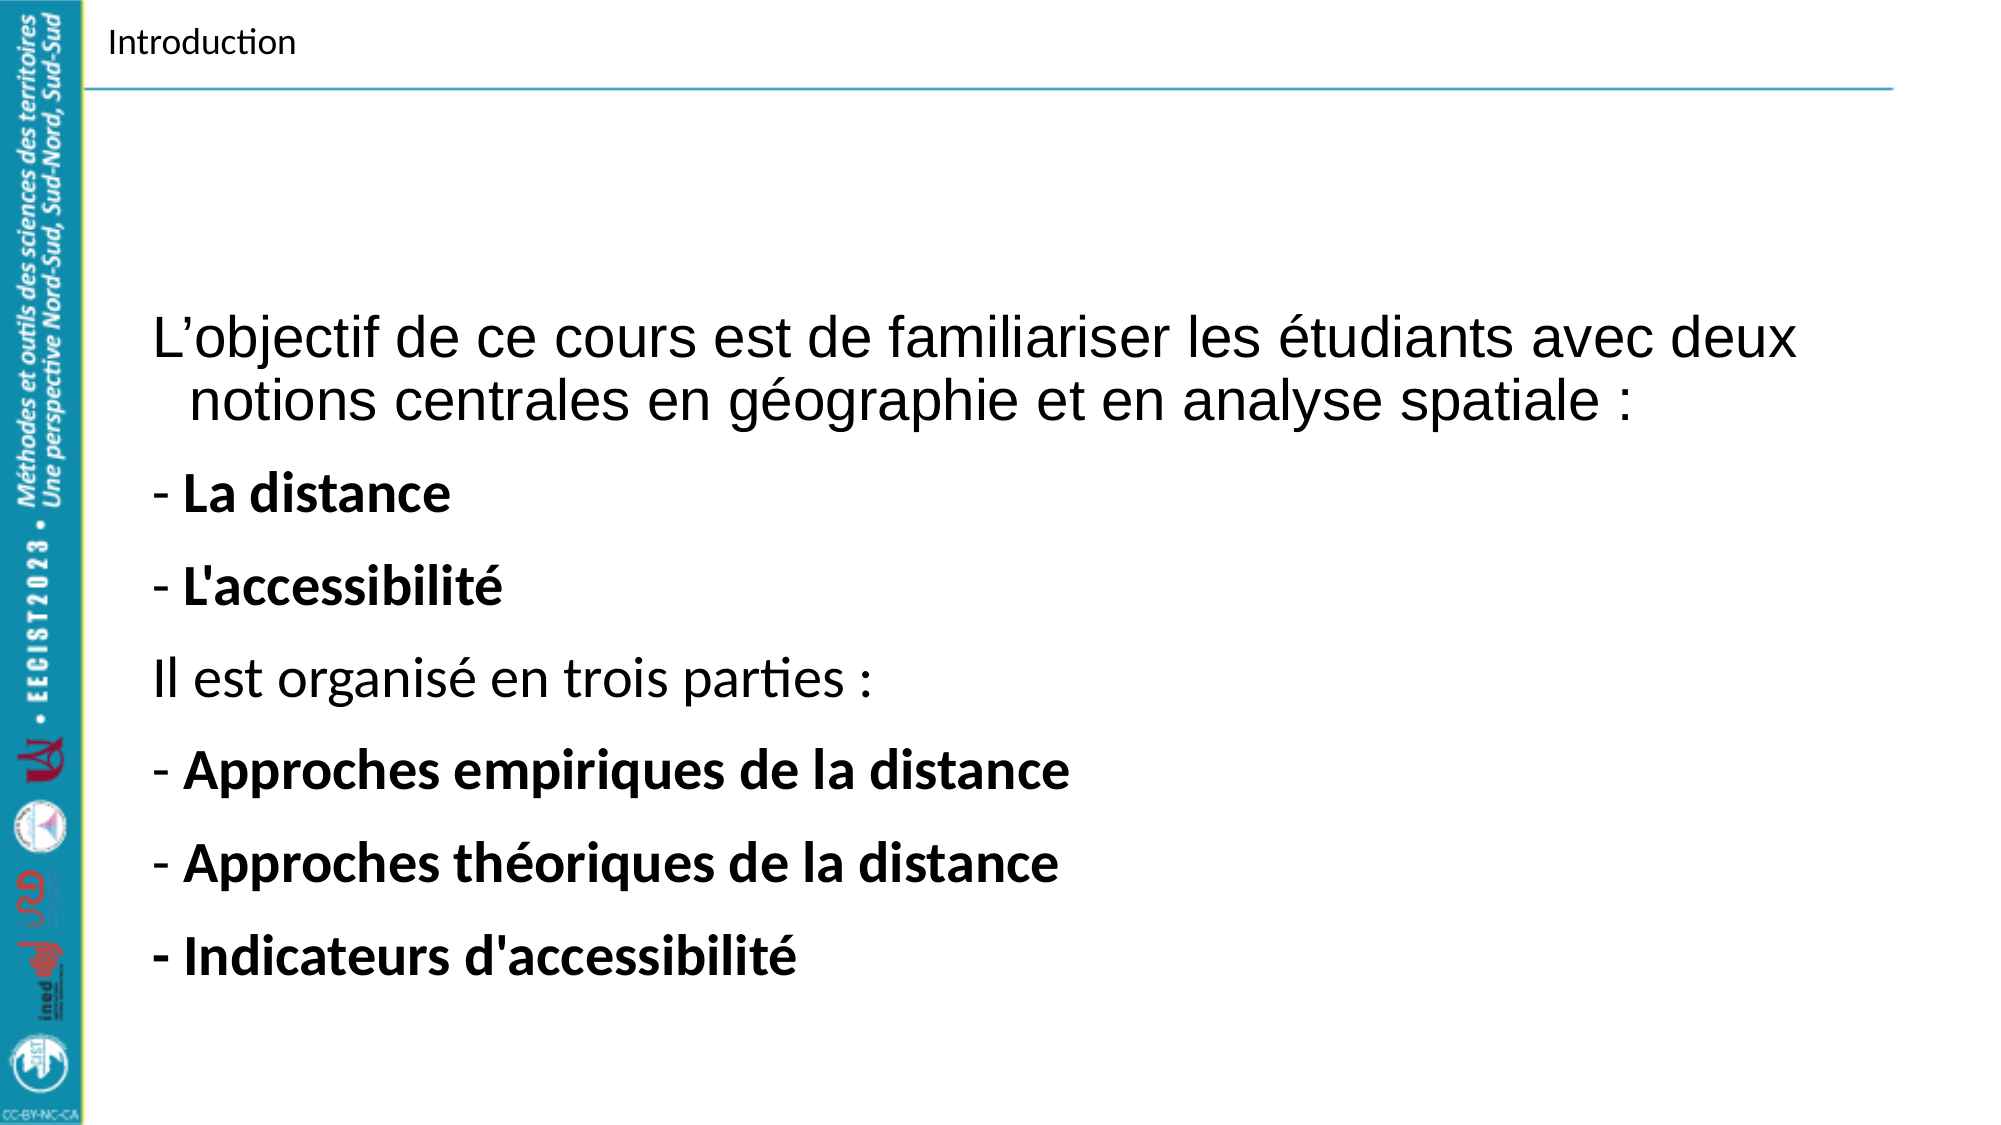

# Introduction
L’objectif de ce cours est de familiariser les étudiants avec deux notions centrales en géographie et en analyse spatiale :
- La distance
- L'accessibilité
Il est organisé en trois parties :
- Approches empiriques de la distance
- Approches théoriques de la distance
- Indicateurs d'accessibilité